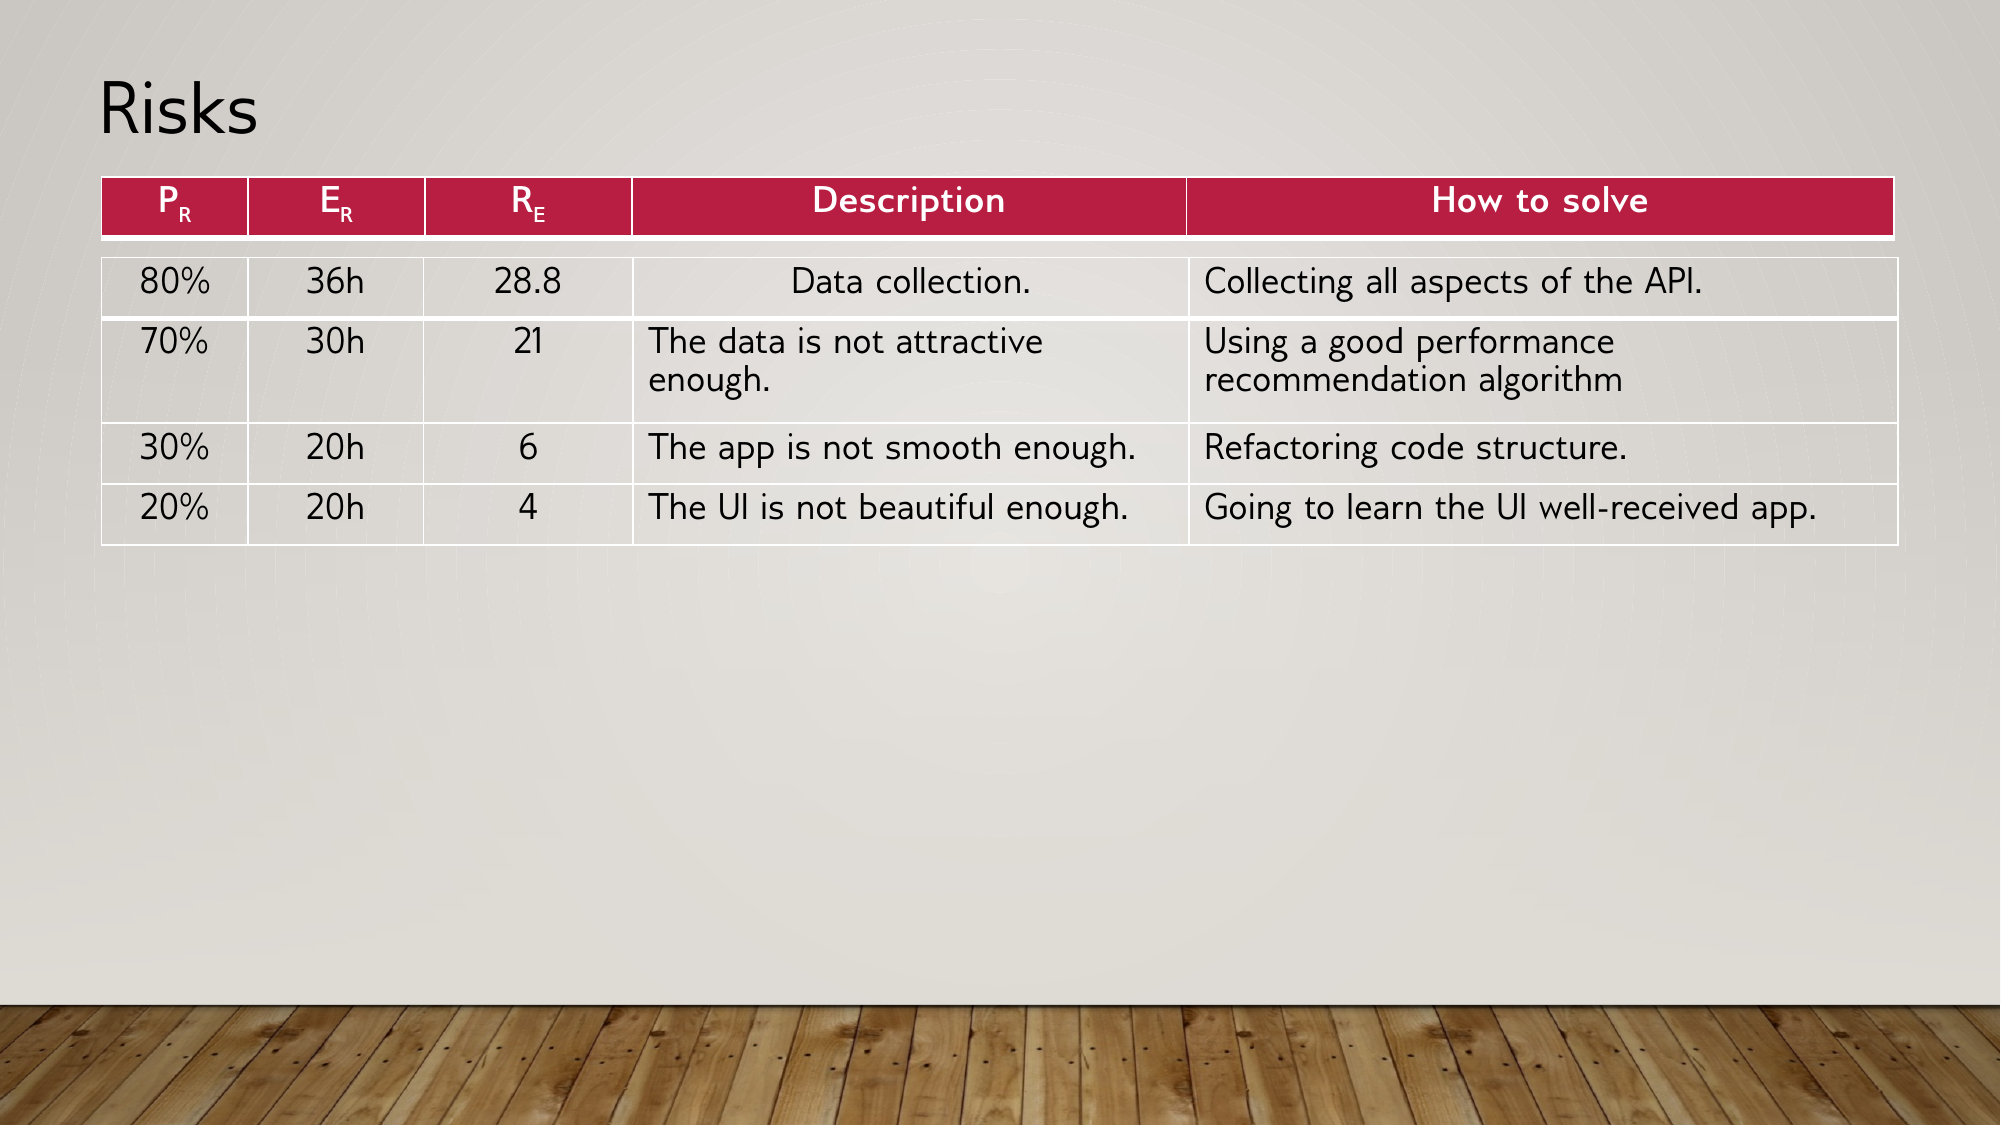

Risks
| PR | ER | RE | Description | How to solve |
| --- | --- | --- | --- | --- |
| 80% | 36h | 28.8 | Data collection. | Collecting all aspects of the API. |
| --- | --- | --- | --- | --- |
| 70% | 30h | 21 | The data is not attractive enough. | Using a good performance recommendation algorithm |
| 30% | 20h | 6 | The app is not smooth enough. | Refactoring code structure. |
| 20% | 20h | 4 | The UI is not beautiful enough. | Going to learn the UI well-received app. |